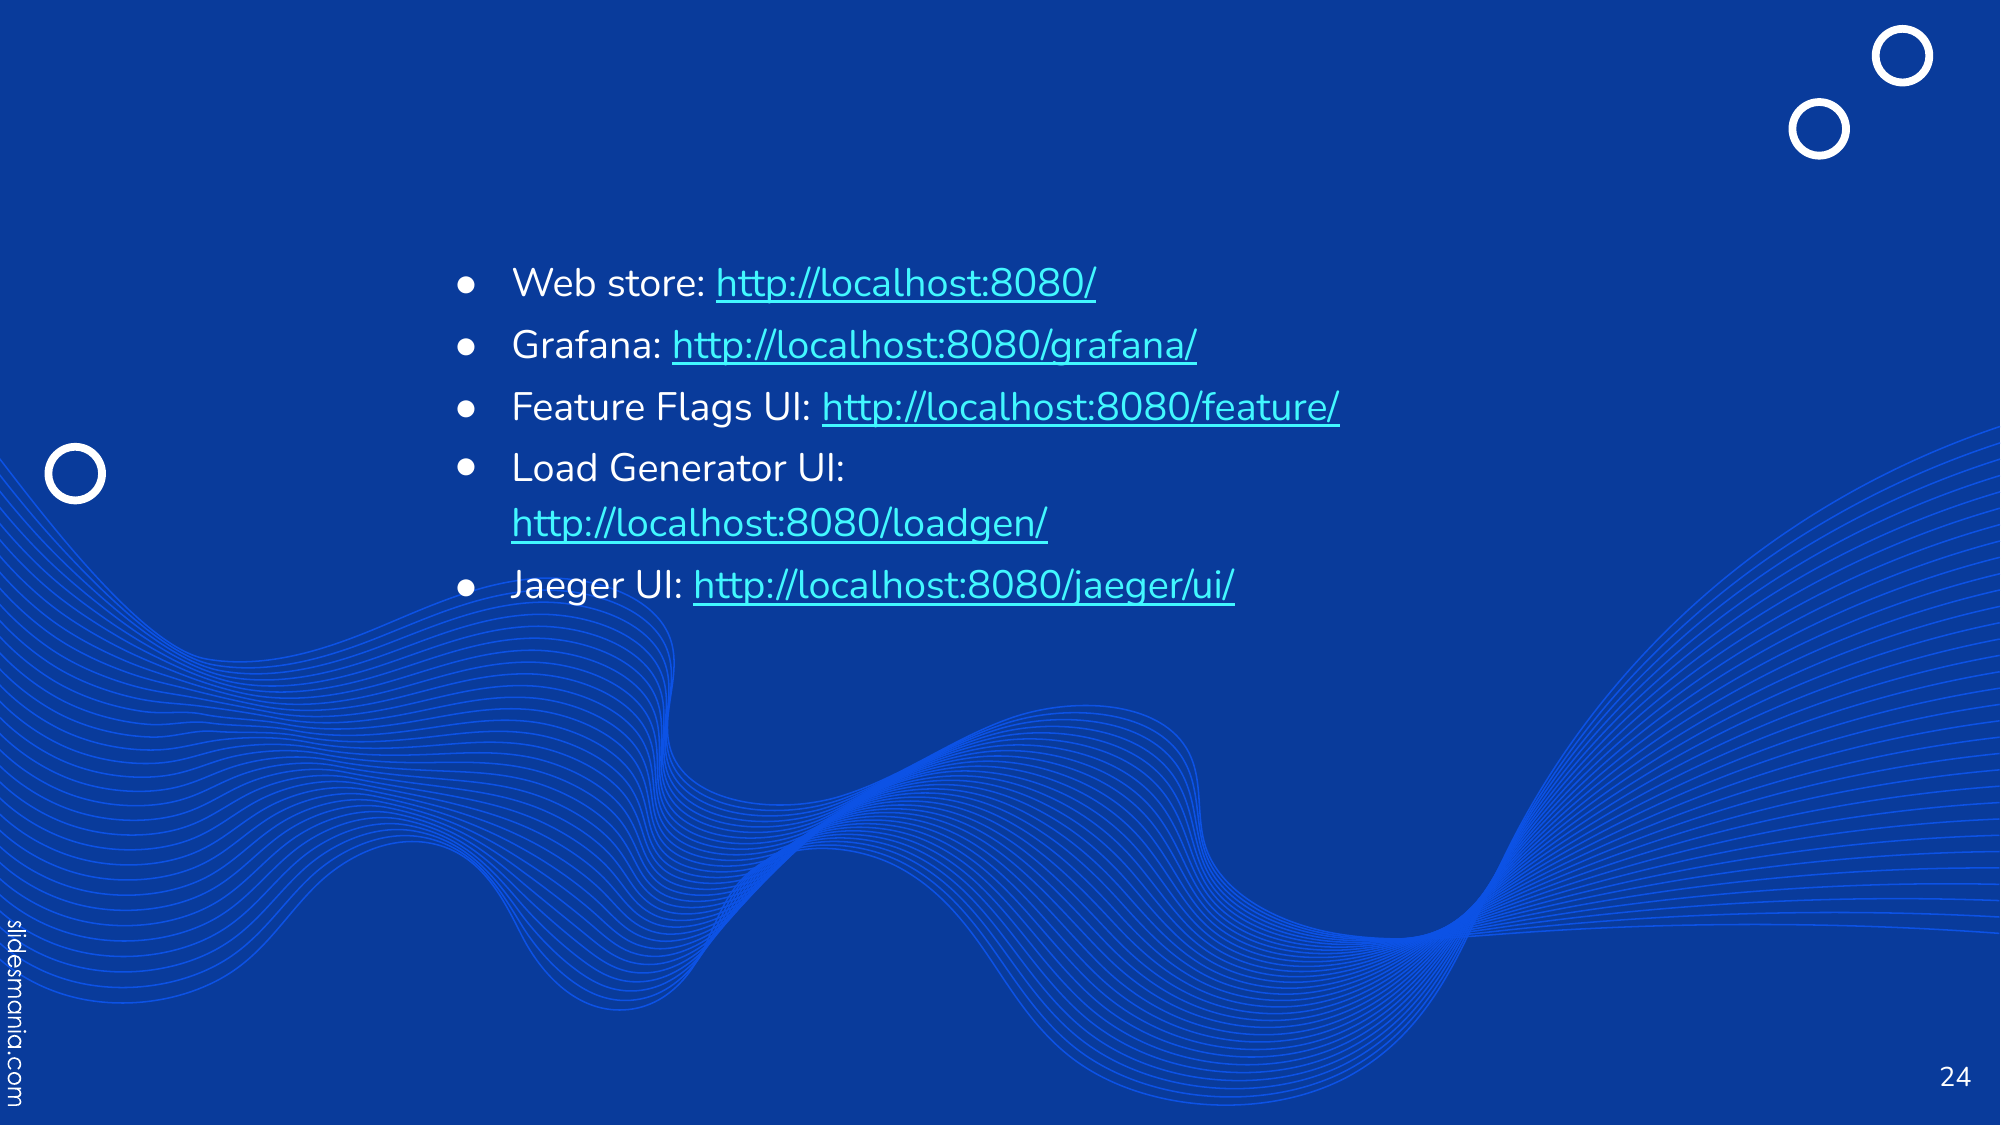

Web store: http://localhost:8080/
Grafana: http://localhost:8080/grafana/
Feature Flags UI: http://localhost:8080/feature/
Load Generator UI: http://localhost:8080/loadgen/
Jaeger UI: http://localhost:8080/jaeger/ui/

24